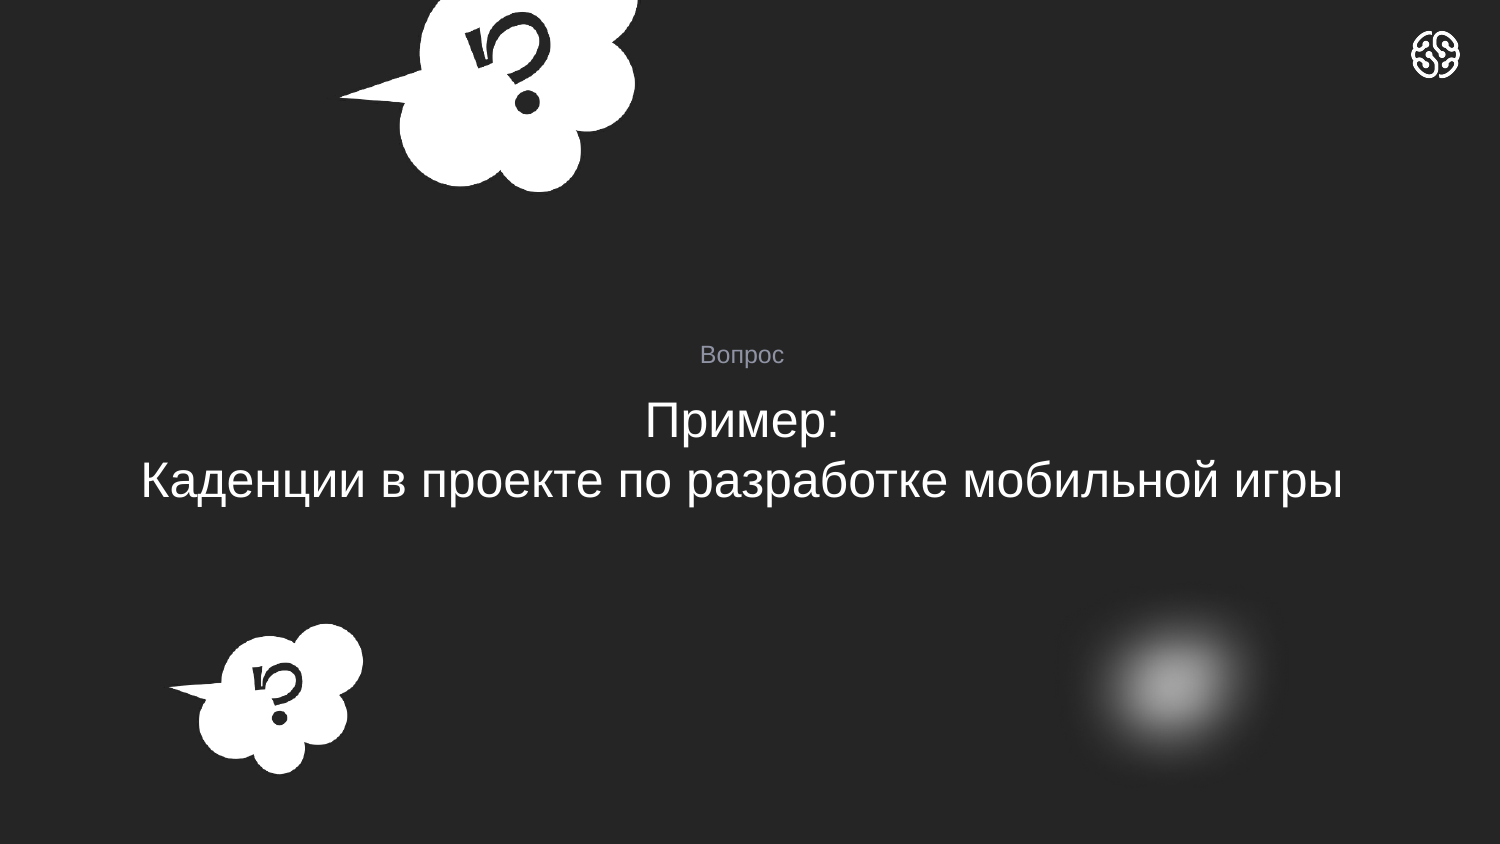

Вопрос
# Пример: Каденции в проекте по разработке мобильной игры